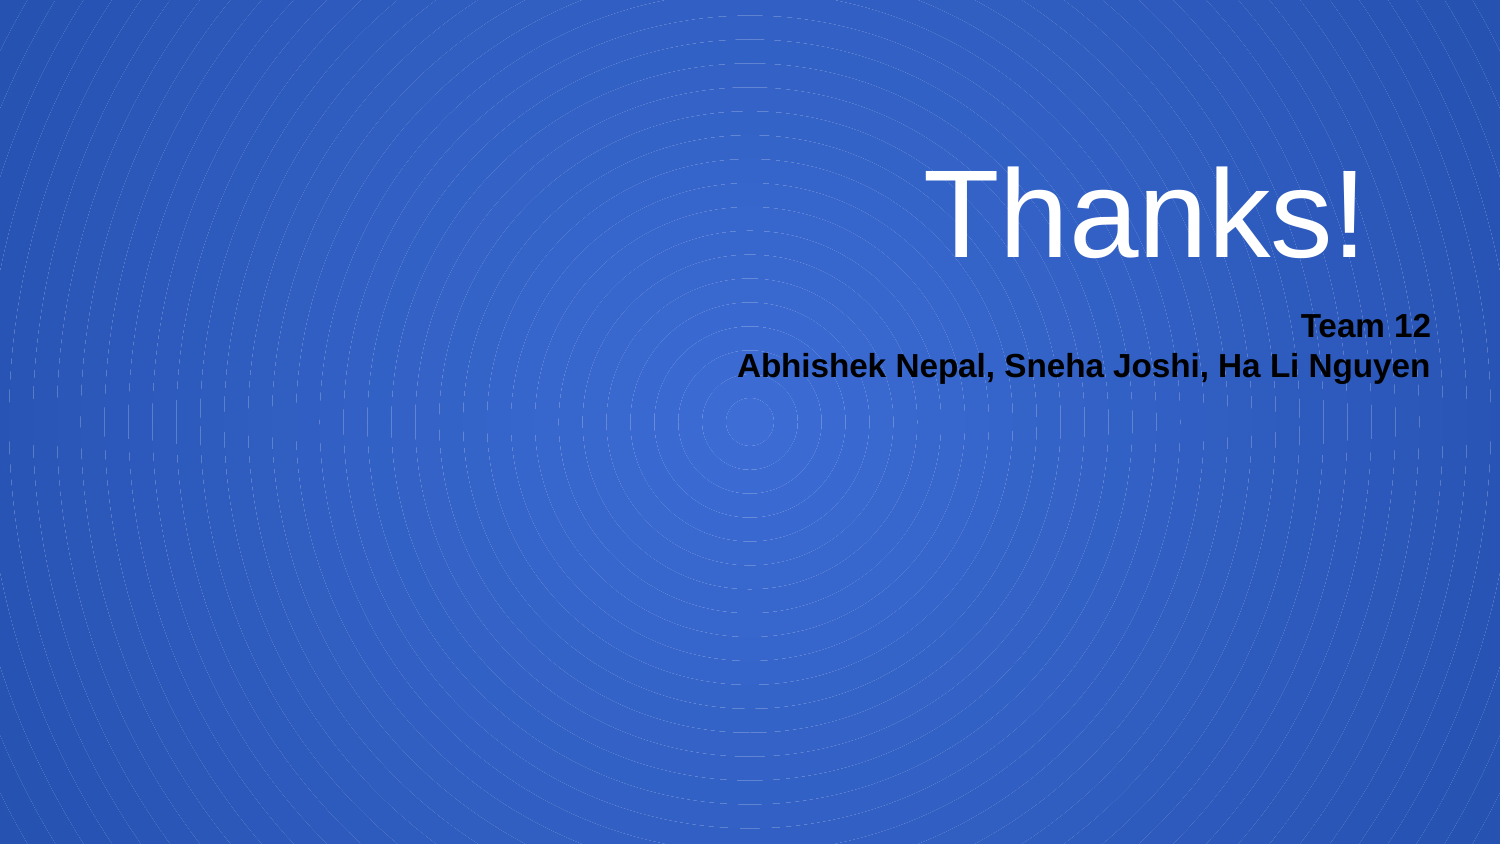

# Thanks!
Team 12
Abhishek Nepal, Sneha Joshi, Ha Li Nguyen